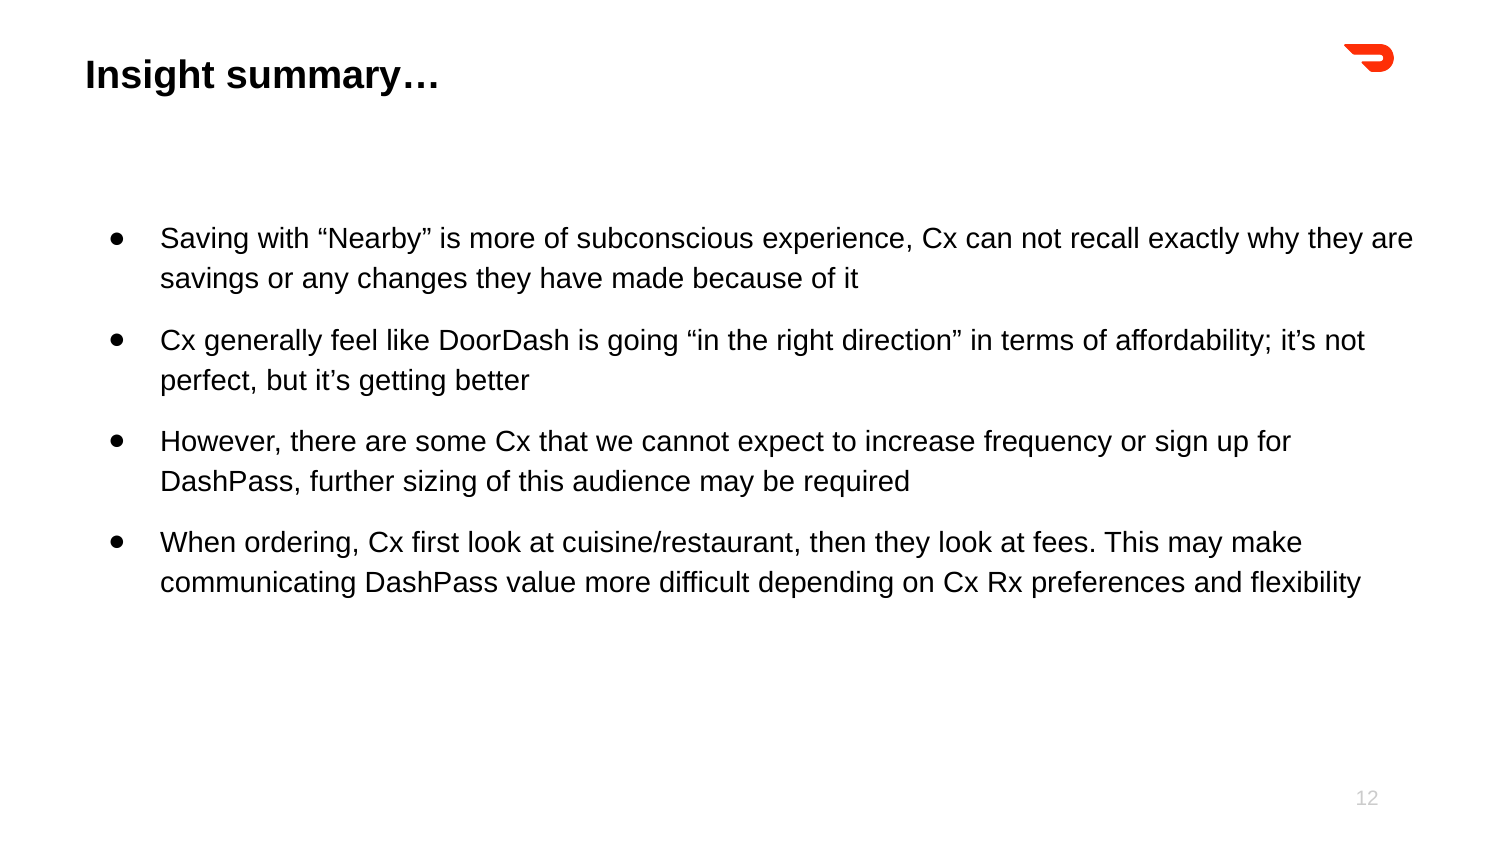

Insight summary…
Saving with “Nearby” is more of subconscious experience, Cx can not recall exactly why they are savings or any changes they have made because of it
Cx generally feel like DoorDash is going “in the right direction” in terms of affordability; it’s not perfect, but it’s getting better
However, there are some Cx that we cannot expect to increase frequency or sign up for DashPass, further sizing of this audience may be required
When ordering, Cx first look at cuisine/restaurant, then they look at fees. This may make communicating DashPass value more difficult depending on Cx Rx preferences and flexibility
12